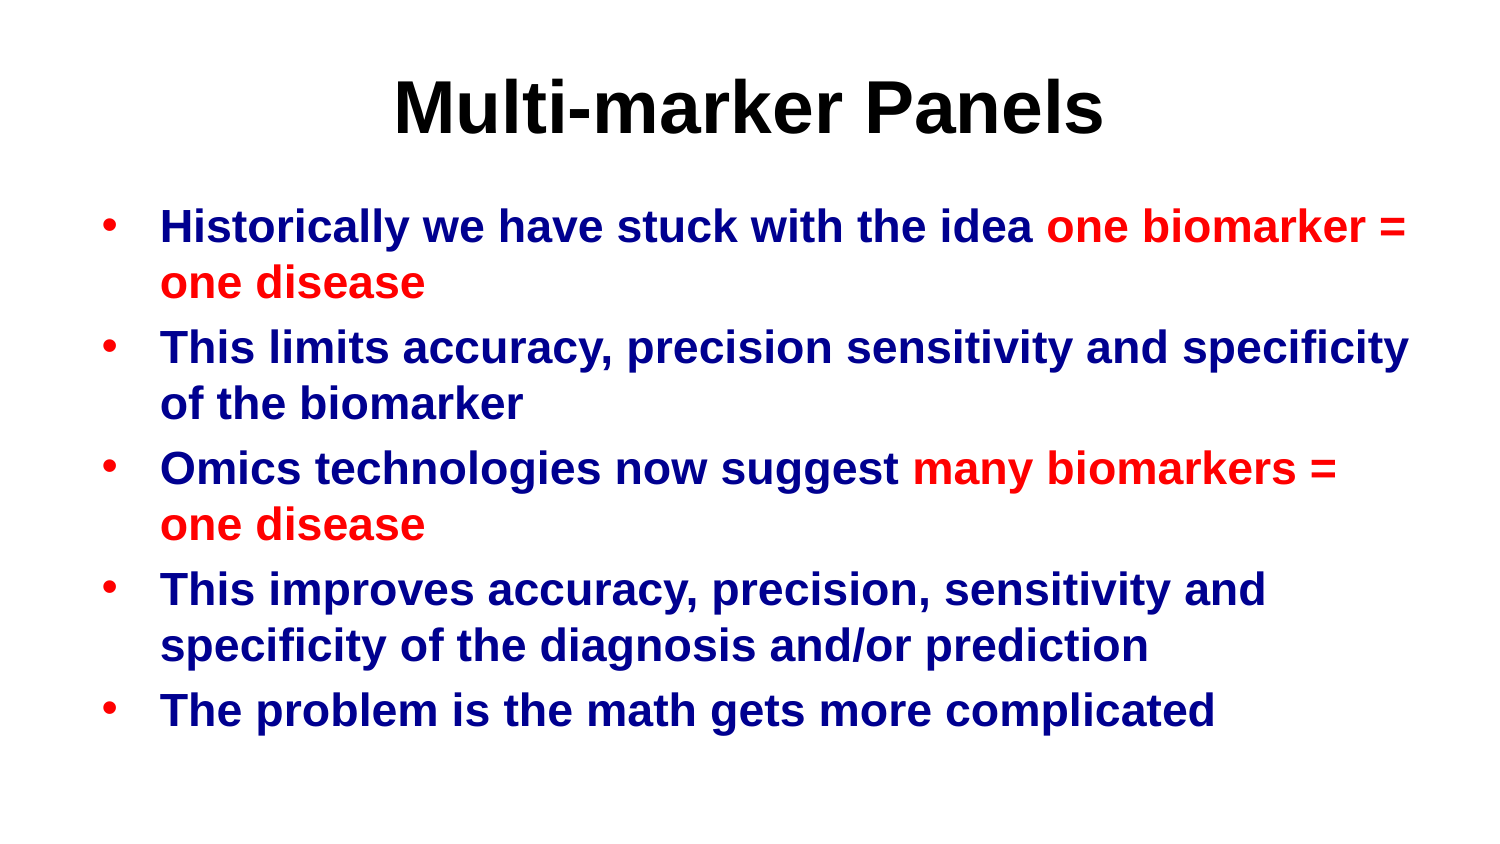

# Multi-marker Panels
Historically we have stuck with the idea one biomarker = one disease
This limits accuracy, precision sensitivity and specificity of the biomarker
Omics technologies now suggest many biomarkers = one disease
This improves accuracy, precision, sensitivity and specificity of the diagnosis and/or prediction
The problem is the math gets more complicated